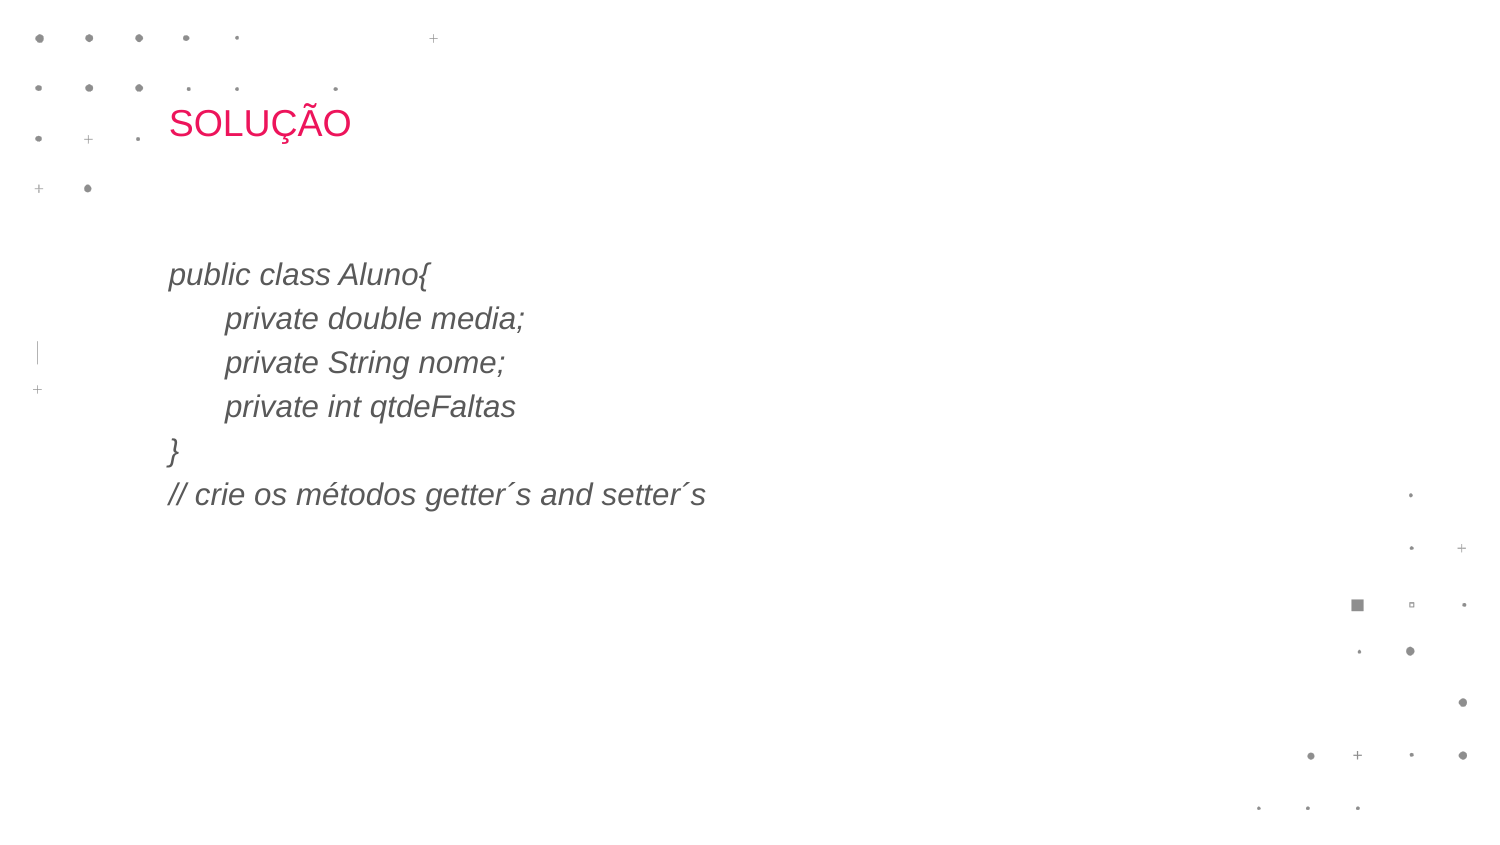

SOLUÇÃO
public class Aluno{
private double media;
private String nome;
private int qtdeFaltas
}
// crie os métodos getter´s and setter´s